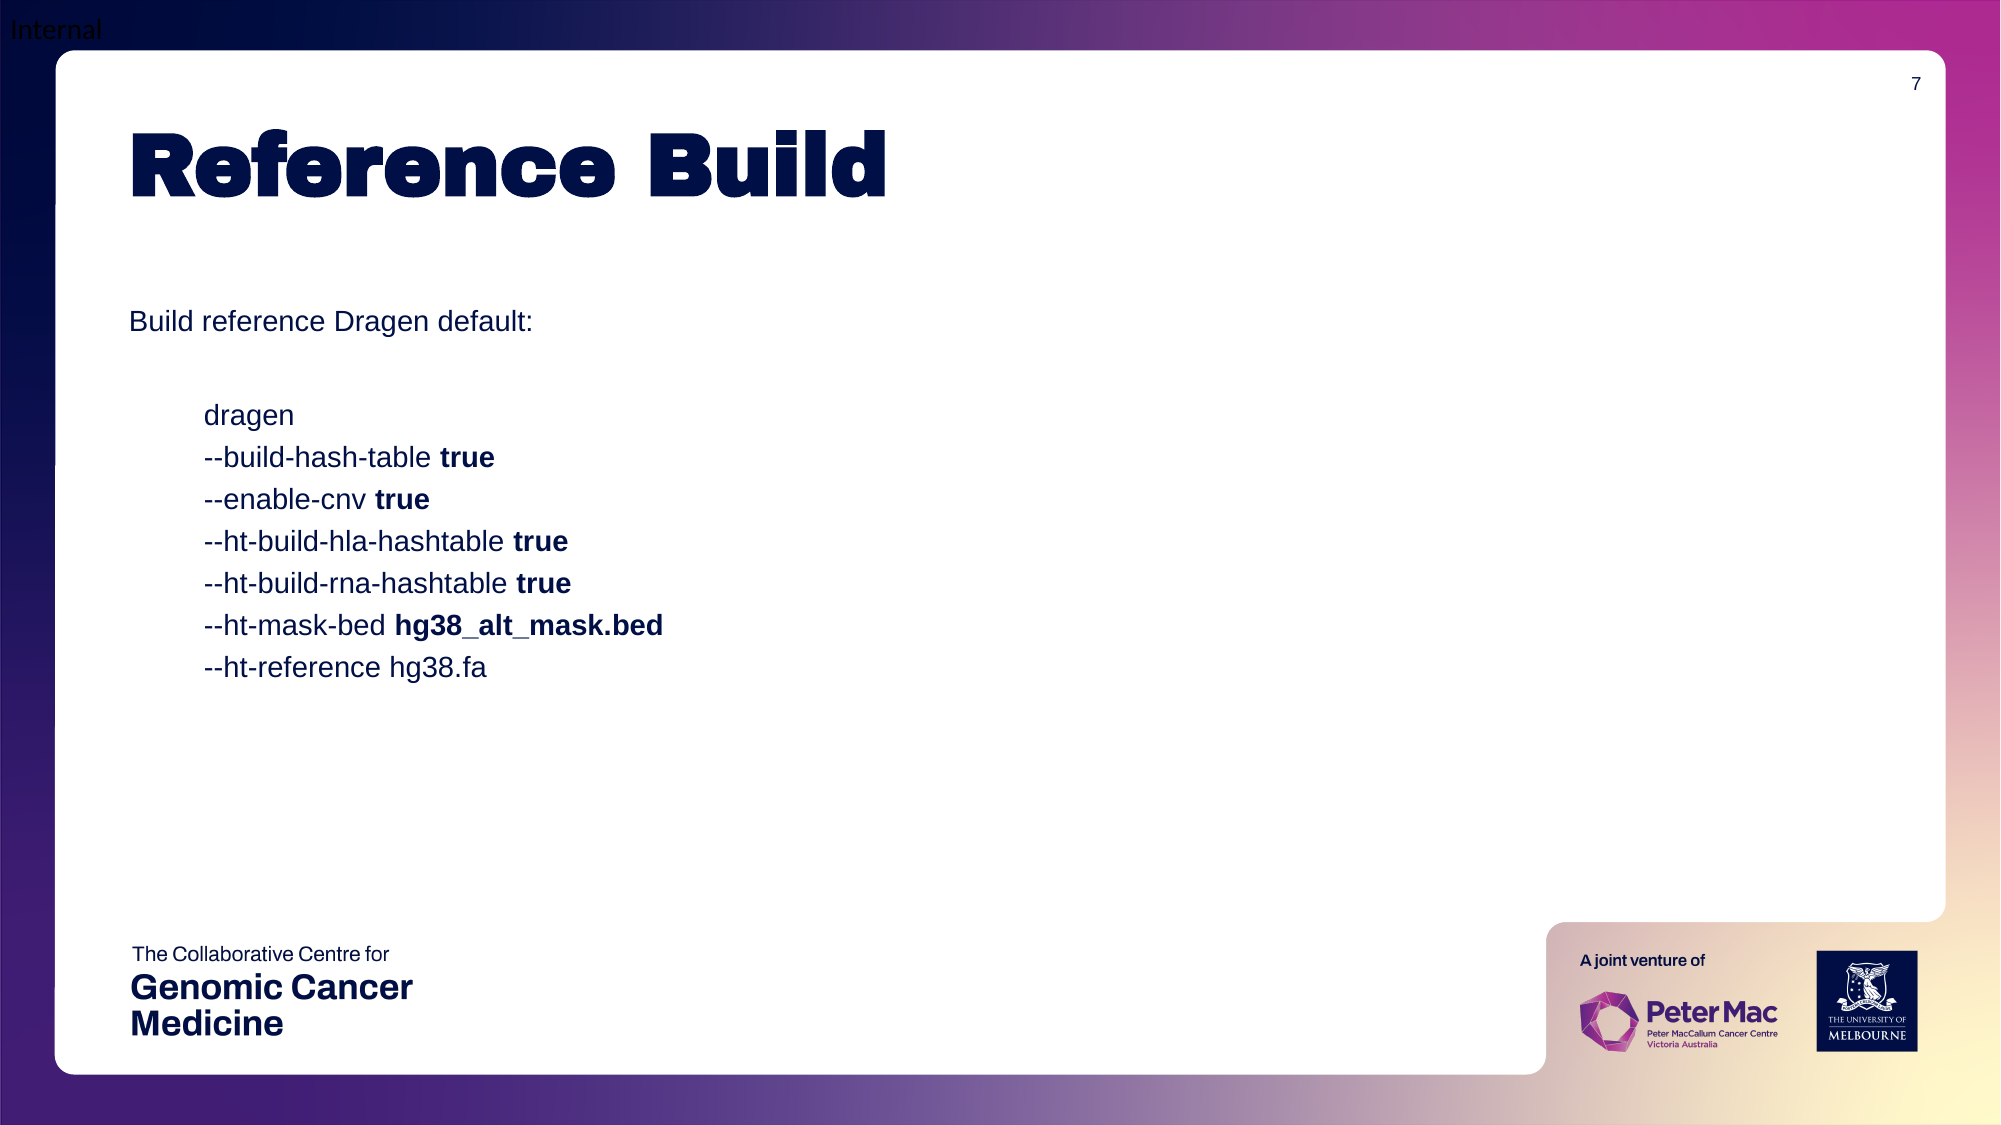

7
# Reference Build
Build reference Dragen default:

dragen
--build-hash-table true
--enable-cnv true
--ht-build-hla-hashtable true
--ht-build-rna-hashtable true
--ht-mask-bed hg38_alt_mask.bed
--ht-reference hg38.fa